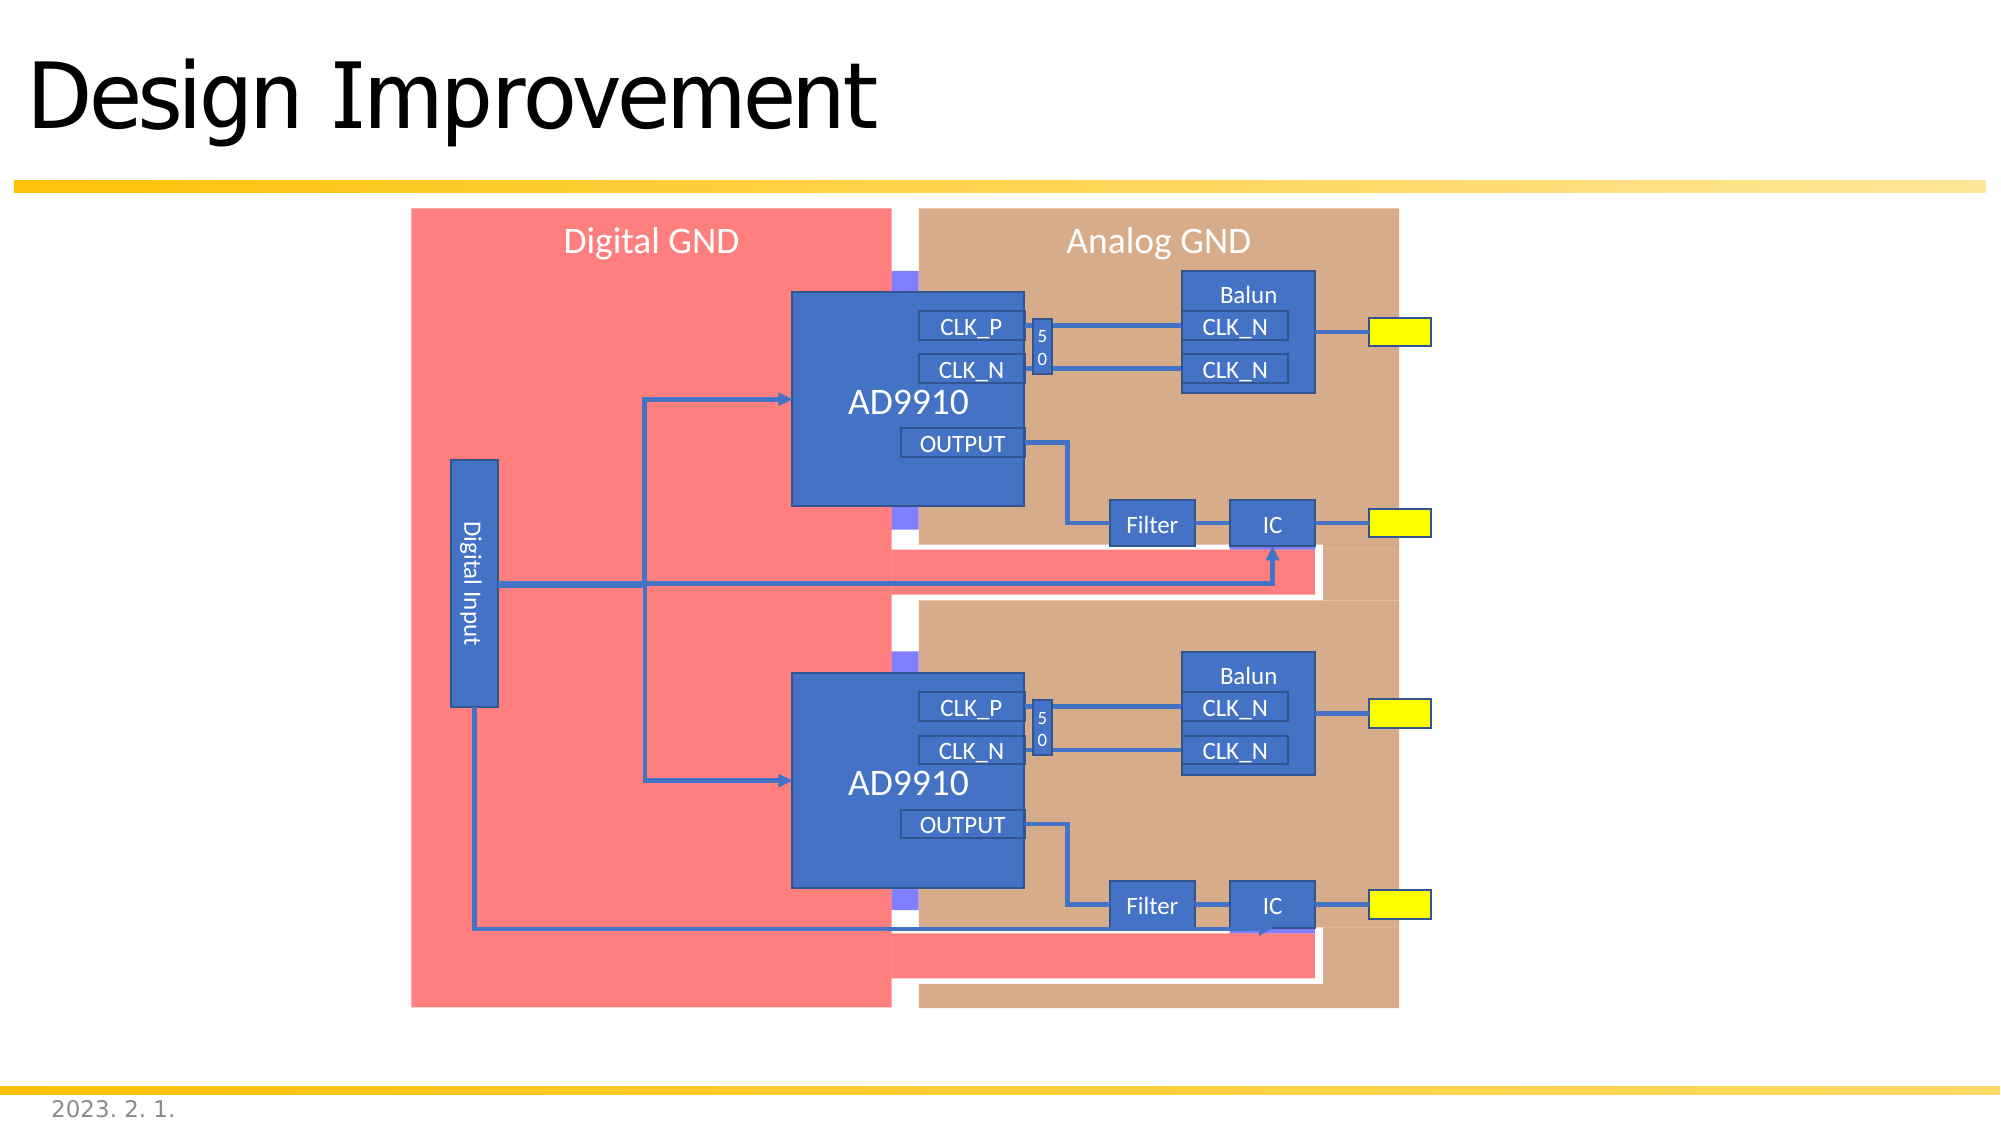

# Design Improvement
Digital GND

Analog GND

Balun
AD9910
CLK_P
CLK_N

50
CLK_N
CLK_N
OUTPUT
Filter
IC

Digital Input
Balun
AD9910
CLK_P
CLK_N

50
CLK_N
CLK_N
OUTPUT
Filter
IC

2023. 2. 1.